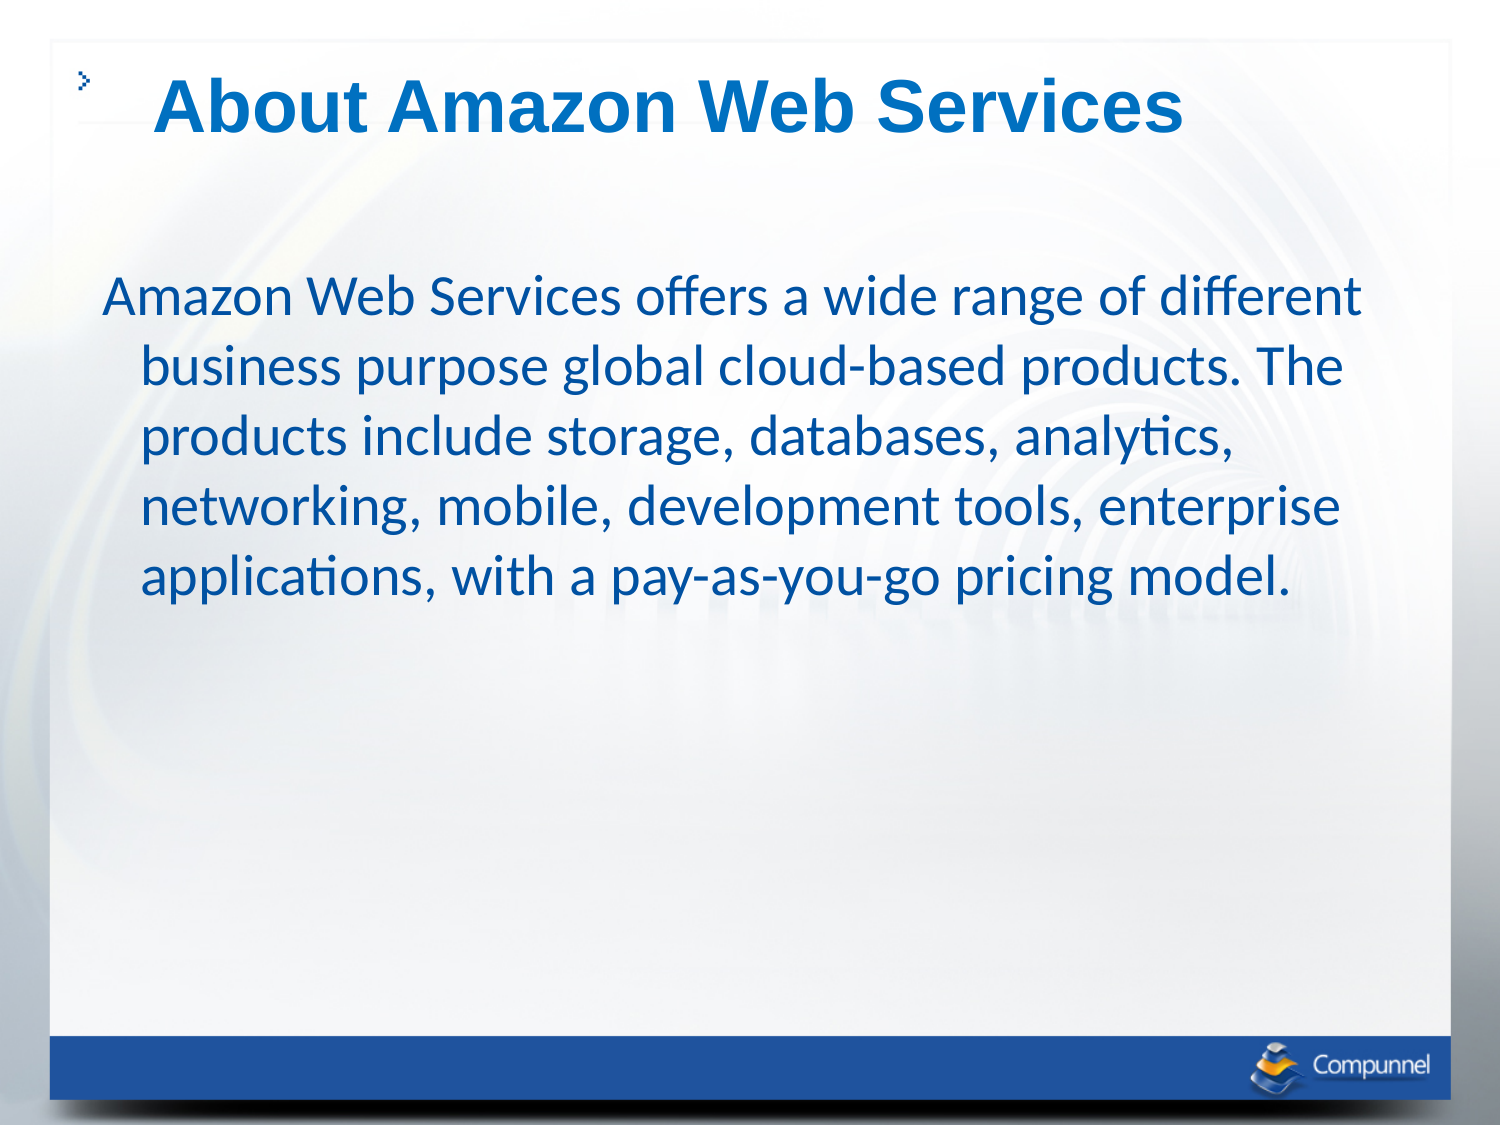

About Amazon Web Services

Amazon Web Services offers a wide range of different business purpose global cloud-based products. The products include storage, databases, analytics, networking, mobile, development tools, enterprise applications, with a pay-as-you-go pricing model.